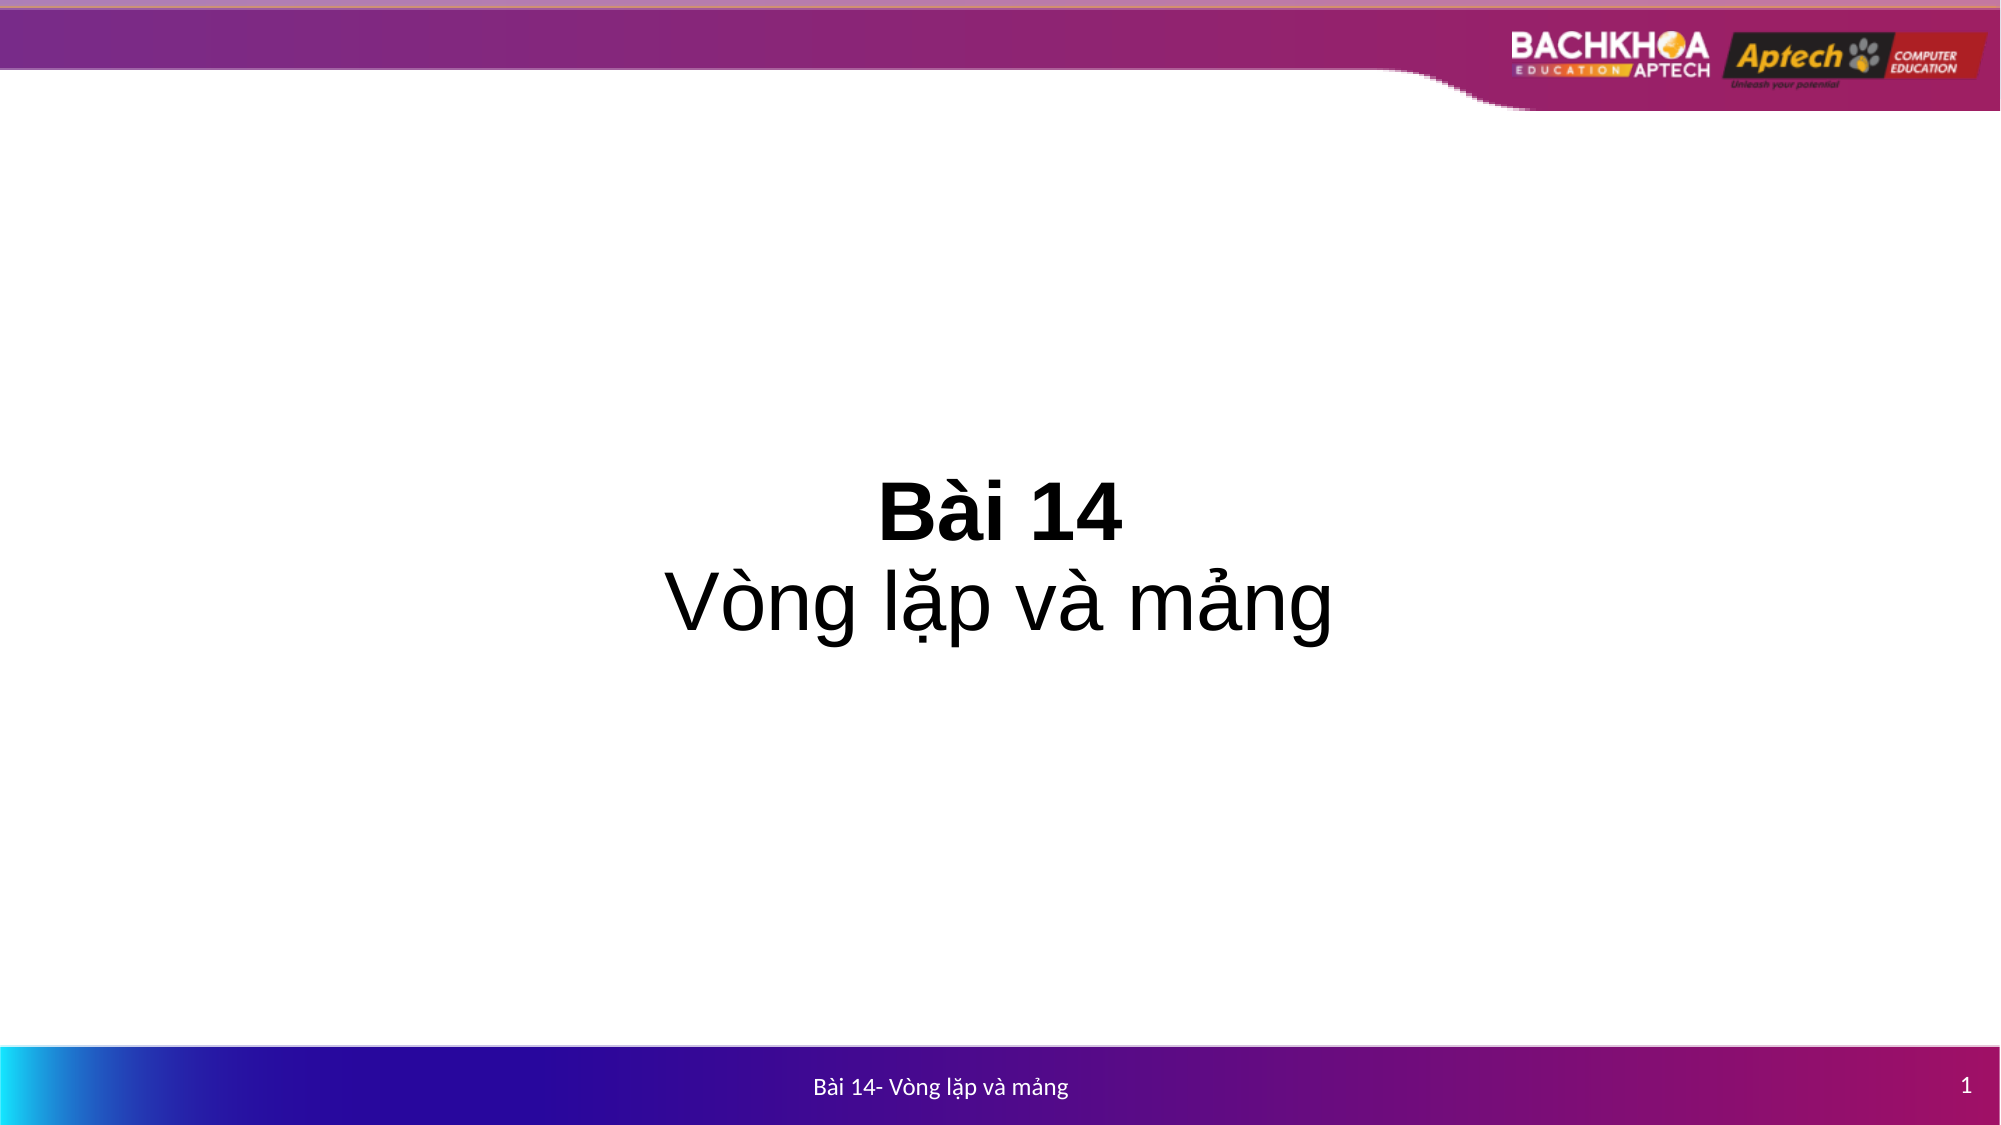

# Bài 14 Vòng lặp và mảng

1
Bài 14- Vòng lặp và mảng